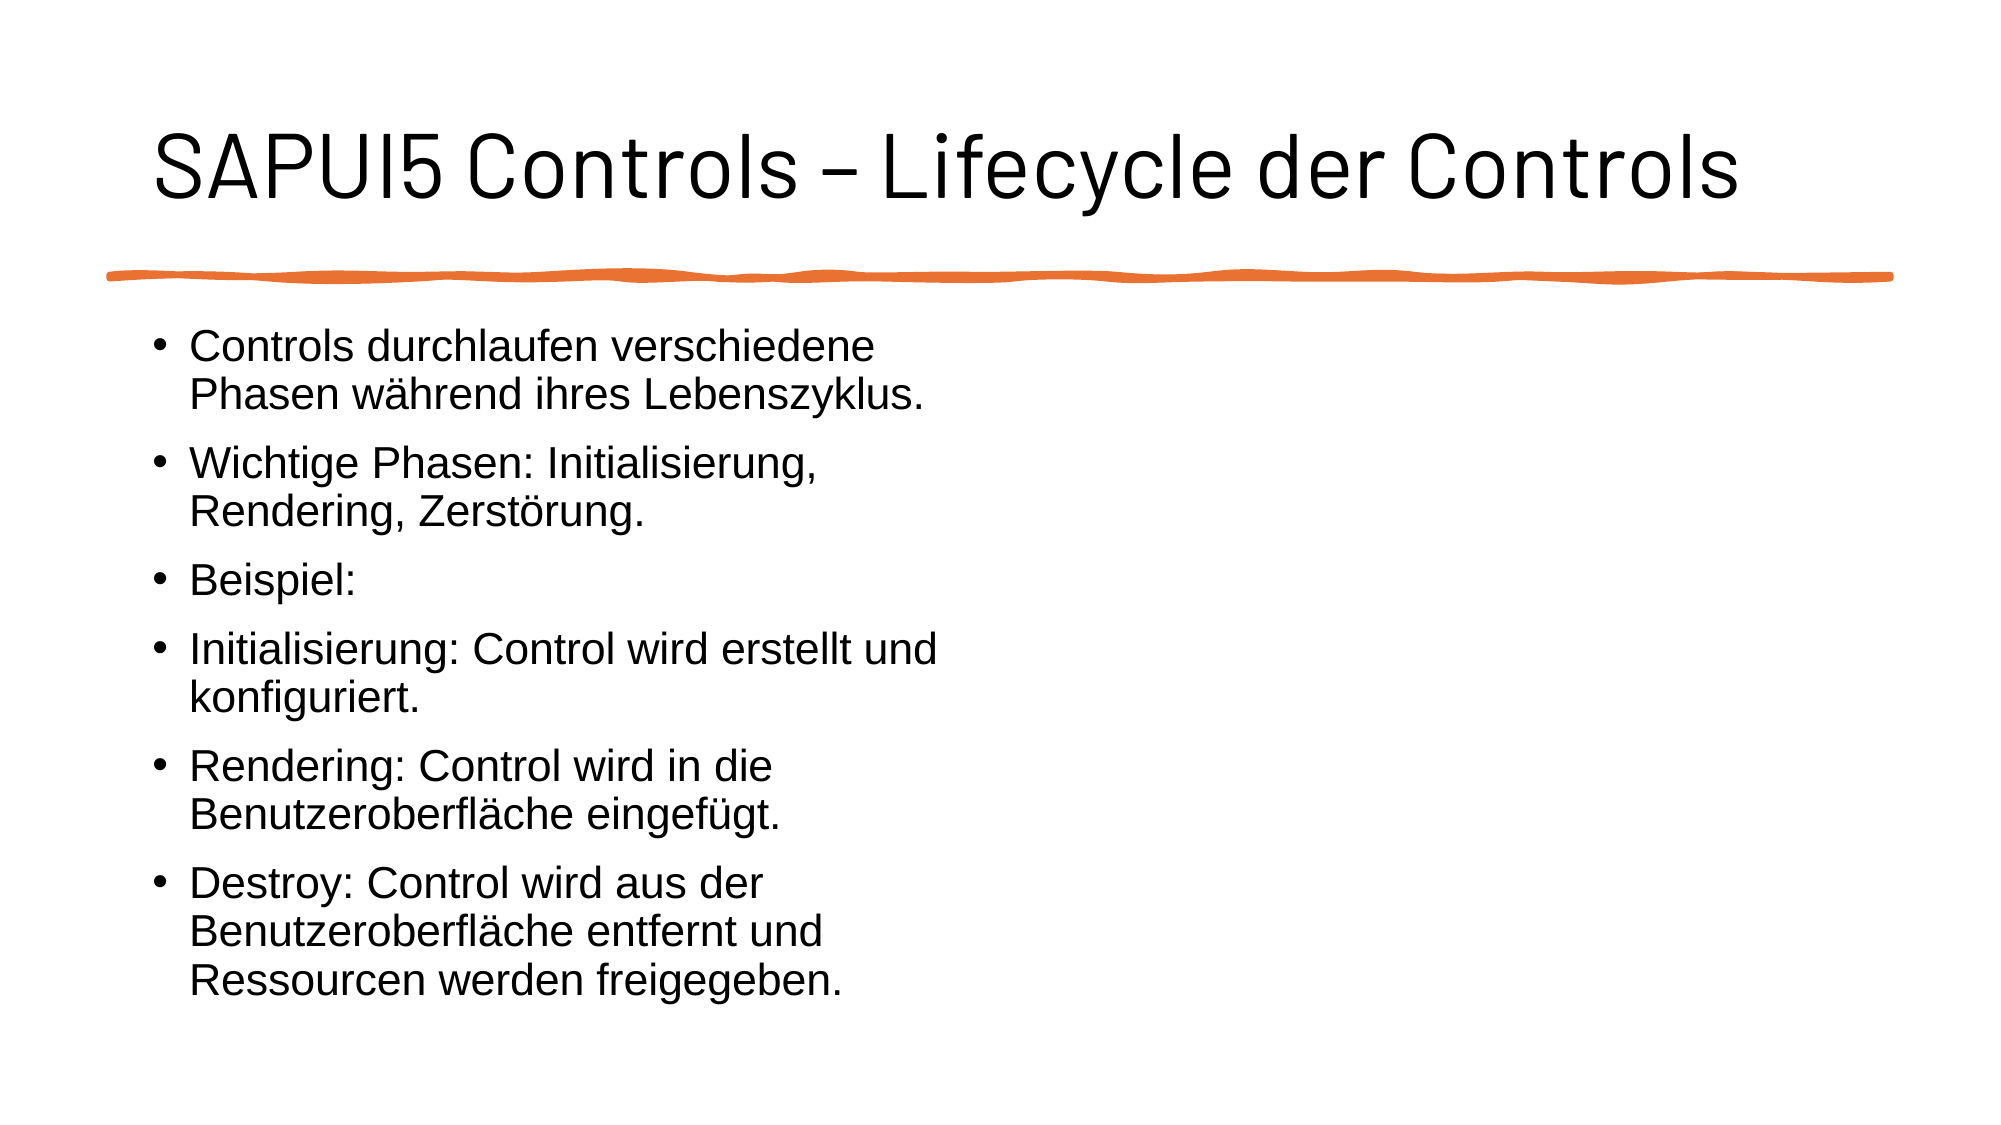

# SAPUI5 Controls – Lifecycle der Controls

Controls durchlaufen verschiedene Phasen während ihres Lebenszyklus.
Wichtige Phasen: Initialisierung, Rendering, Zerstörung.
Beispiel:
Initialisierung: Control wird erstellt und konfiguriert.
Rendering: Control wird in die Benutzeroberfläche eingefügt.
Destroy: Control wird aus der Benutzeroberfläche entfernt und Ressourcen werden freigegeben.